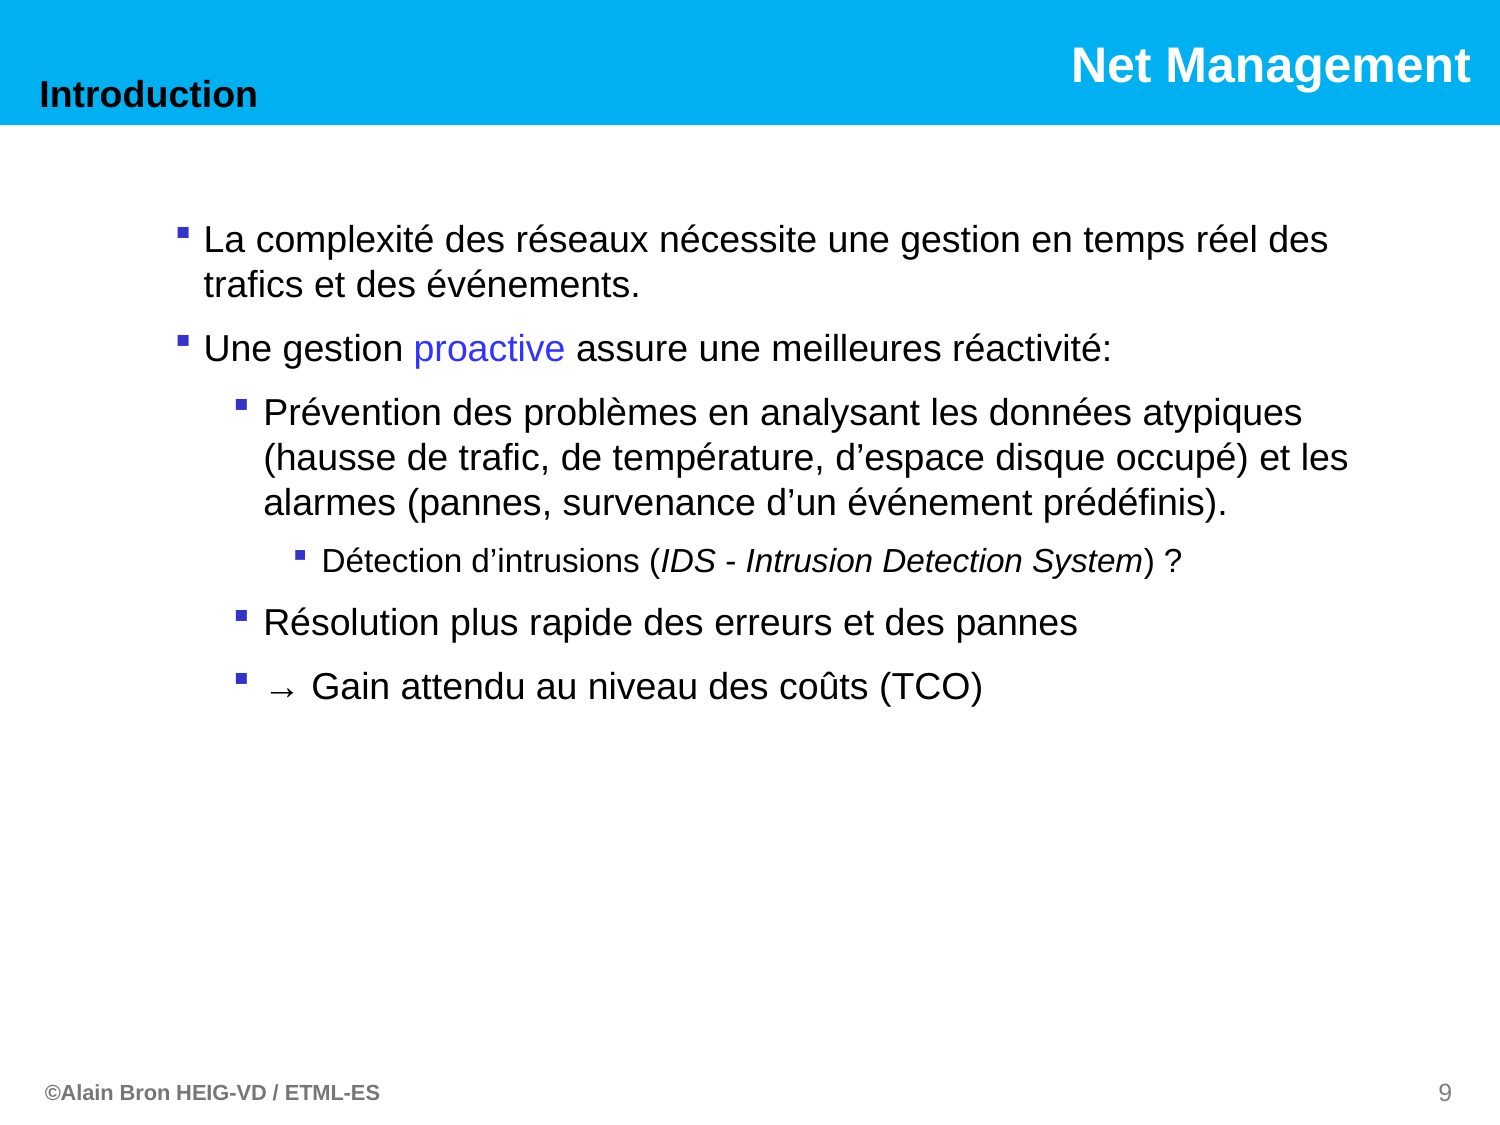

Introduction
La complexité des réseaux nécessite une gestion en temps réel des trafics et des événements.
Une gestion proactive assure une meilleures réactivité:
Prévention des problèmes en analysant les données atypiques (hausse de trafic, de température, d’espace disque occupé) et les alarmes (pannes, survenance d’un événement prédéfinis).
Détection d’intrusions (IDS - Intrusion Detection System) ?
Résolution plus rapide des erreurs et des pannes
→ Gain attendu au niveau des coûts (TCO)